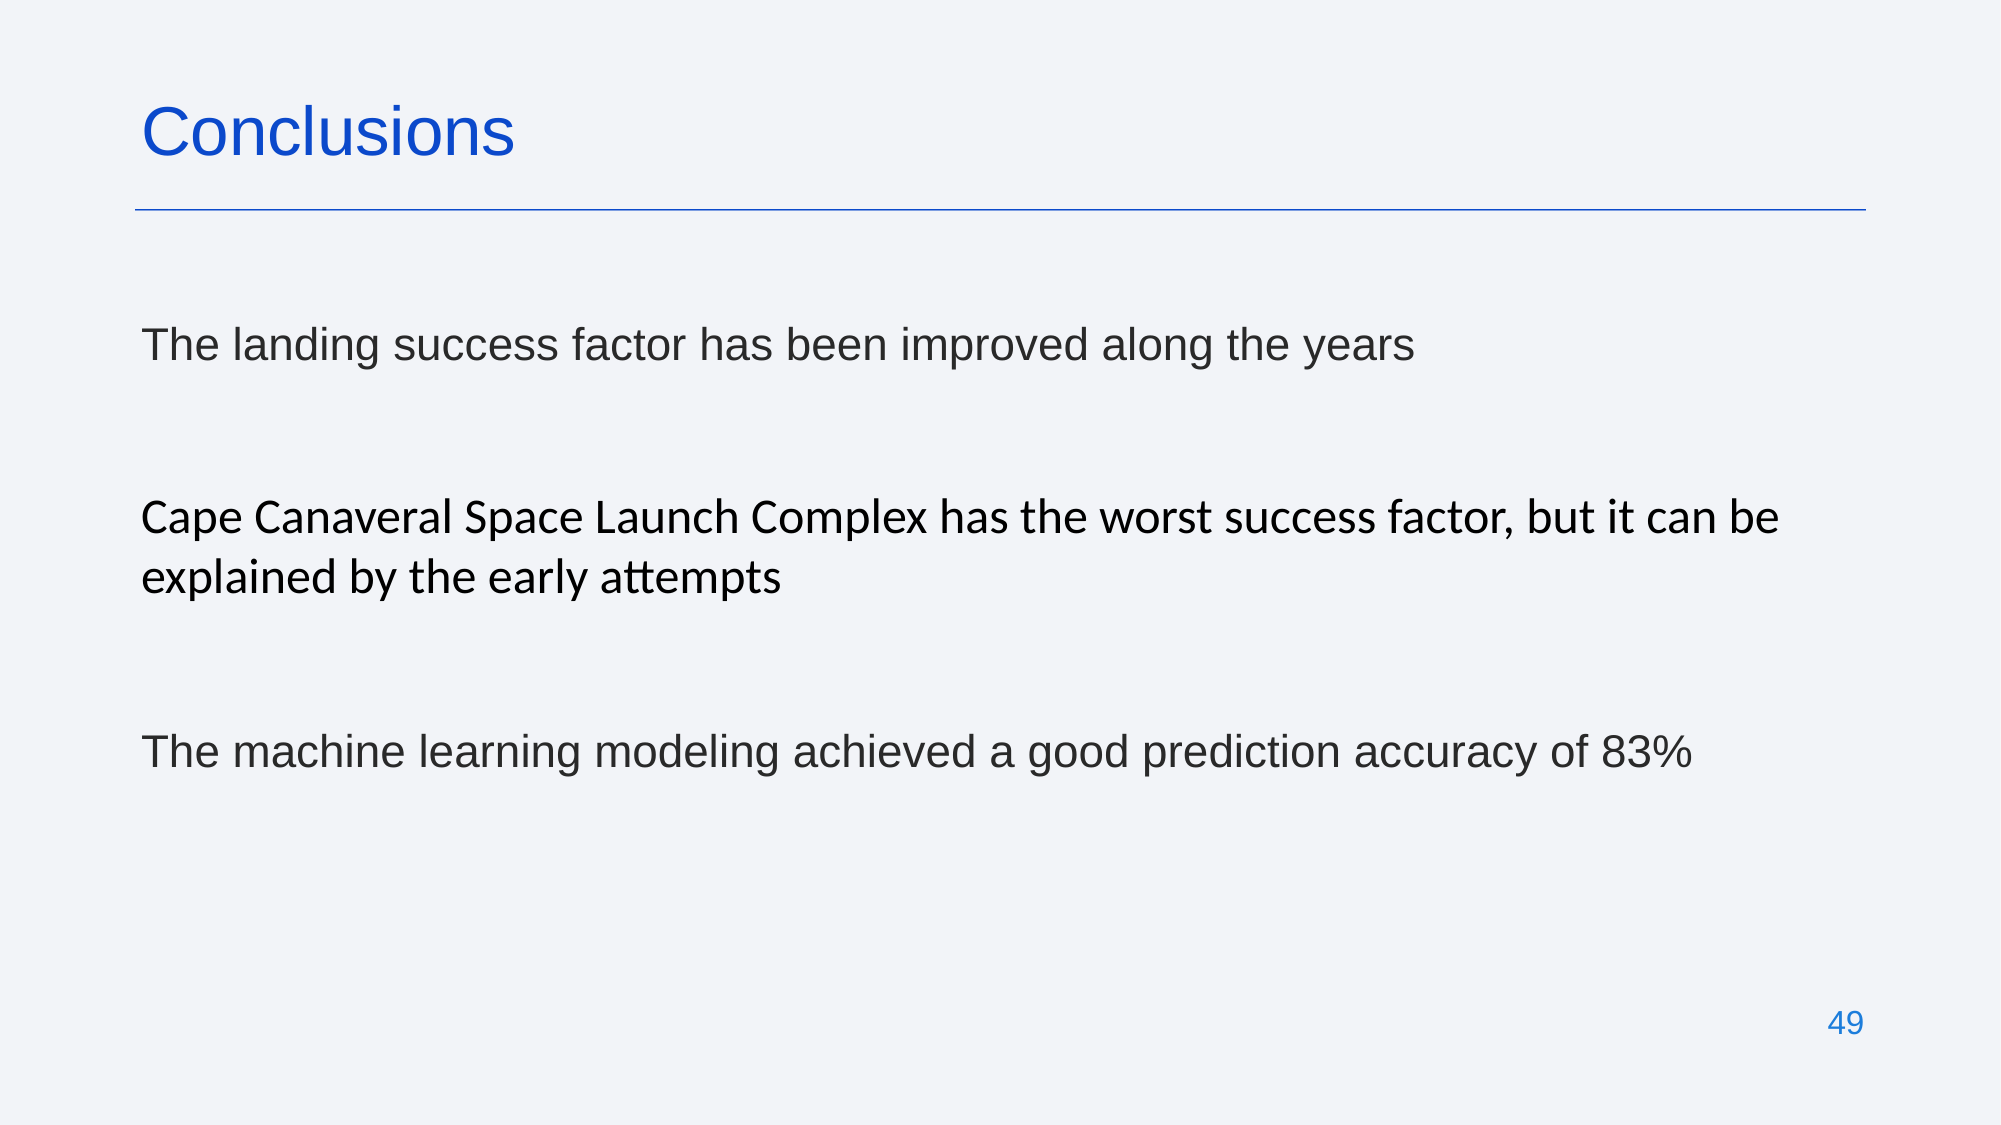

Conclusions
The landing success factor has been improved along the years

Cape Canaveral Space Launch Complex has the worst success factor, but it can be explained by the early attempts

The machine learning modeling achieved a good prediction accuracy of 83%
49